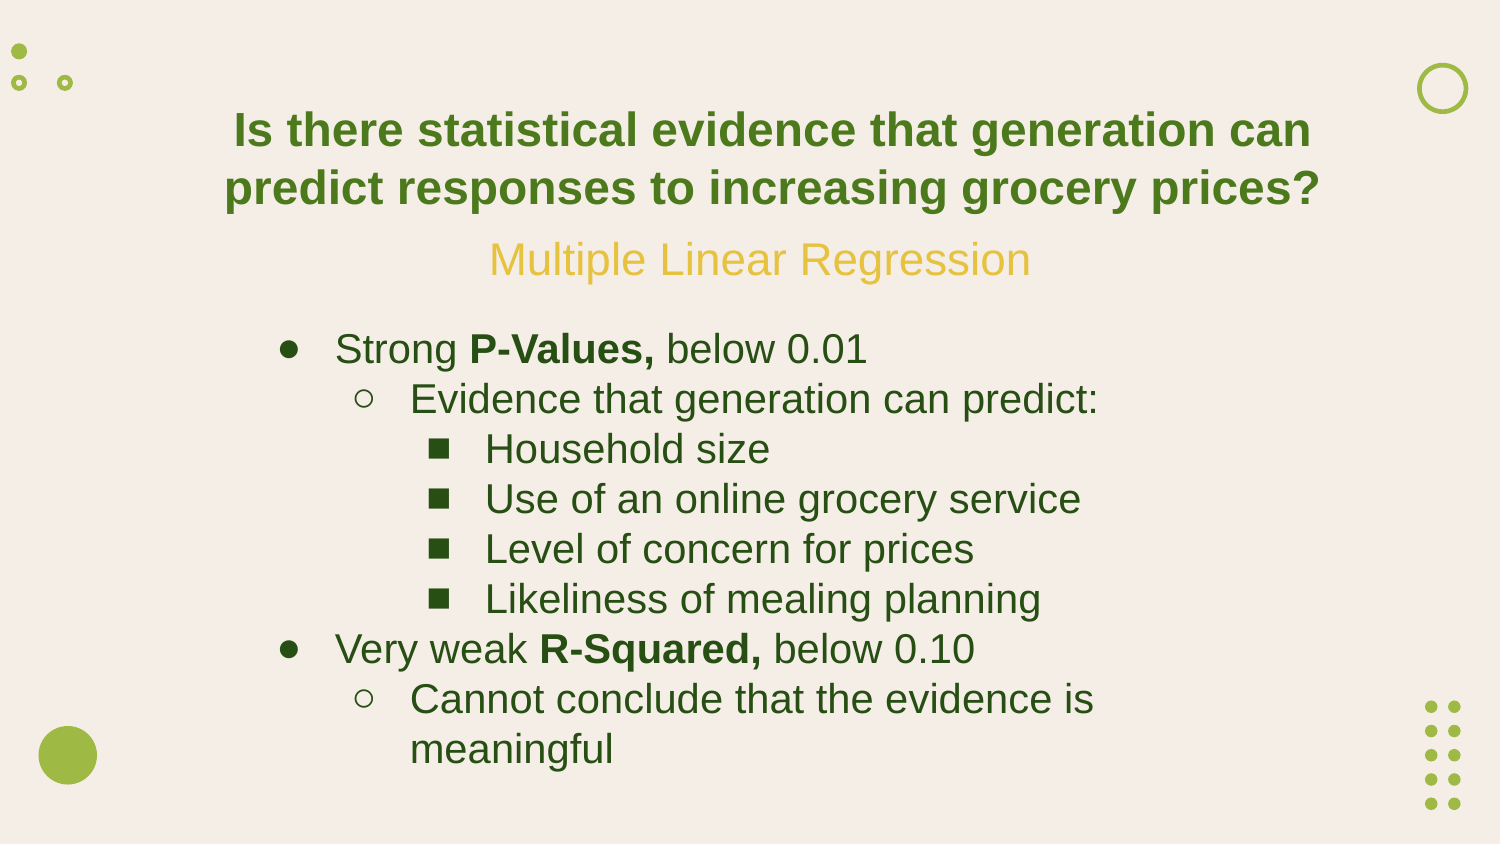

# Is there statistical evidence that generation can predict responses to increasing grocery prices?

Multiple Linear Regression
Strong P-Values, below 0.01
Evidence that generation can predict:
Household size
Use of an online grocery service
Level of concern for prices
Likeliness of mealing planning
Very weak R-Squared, below 0.10
Cannot conclude that the evidence is meaningful